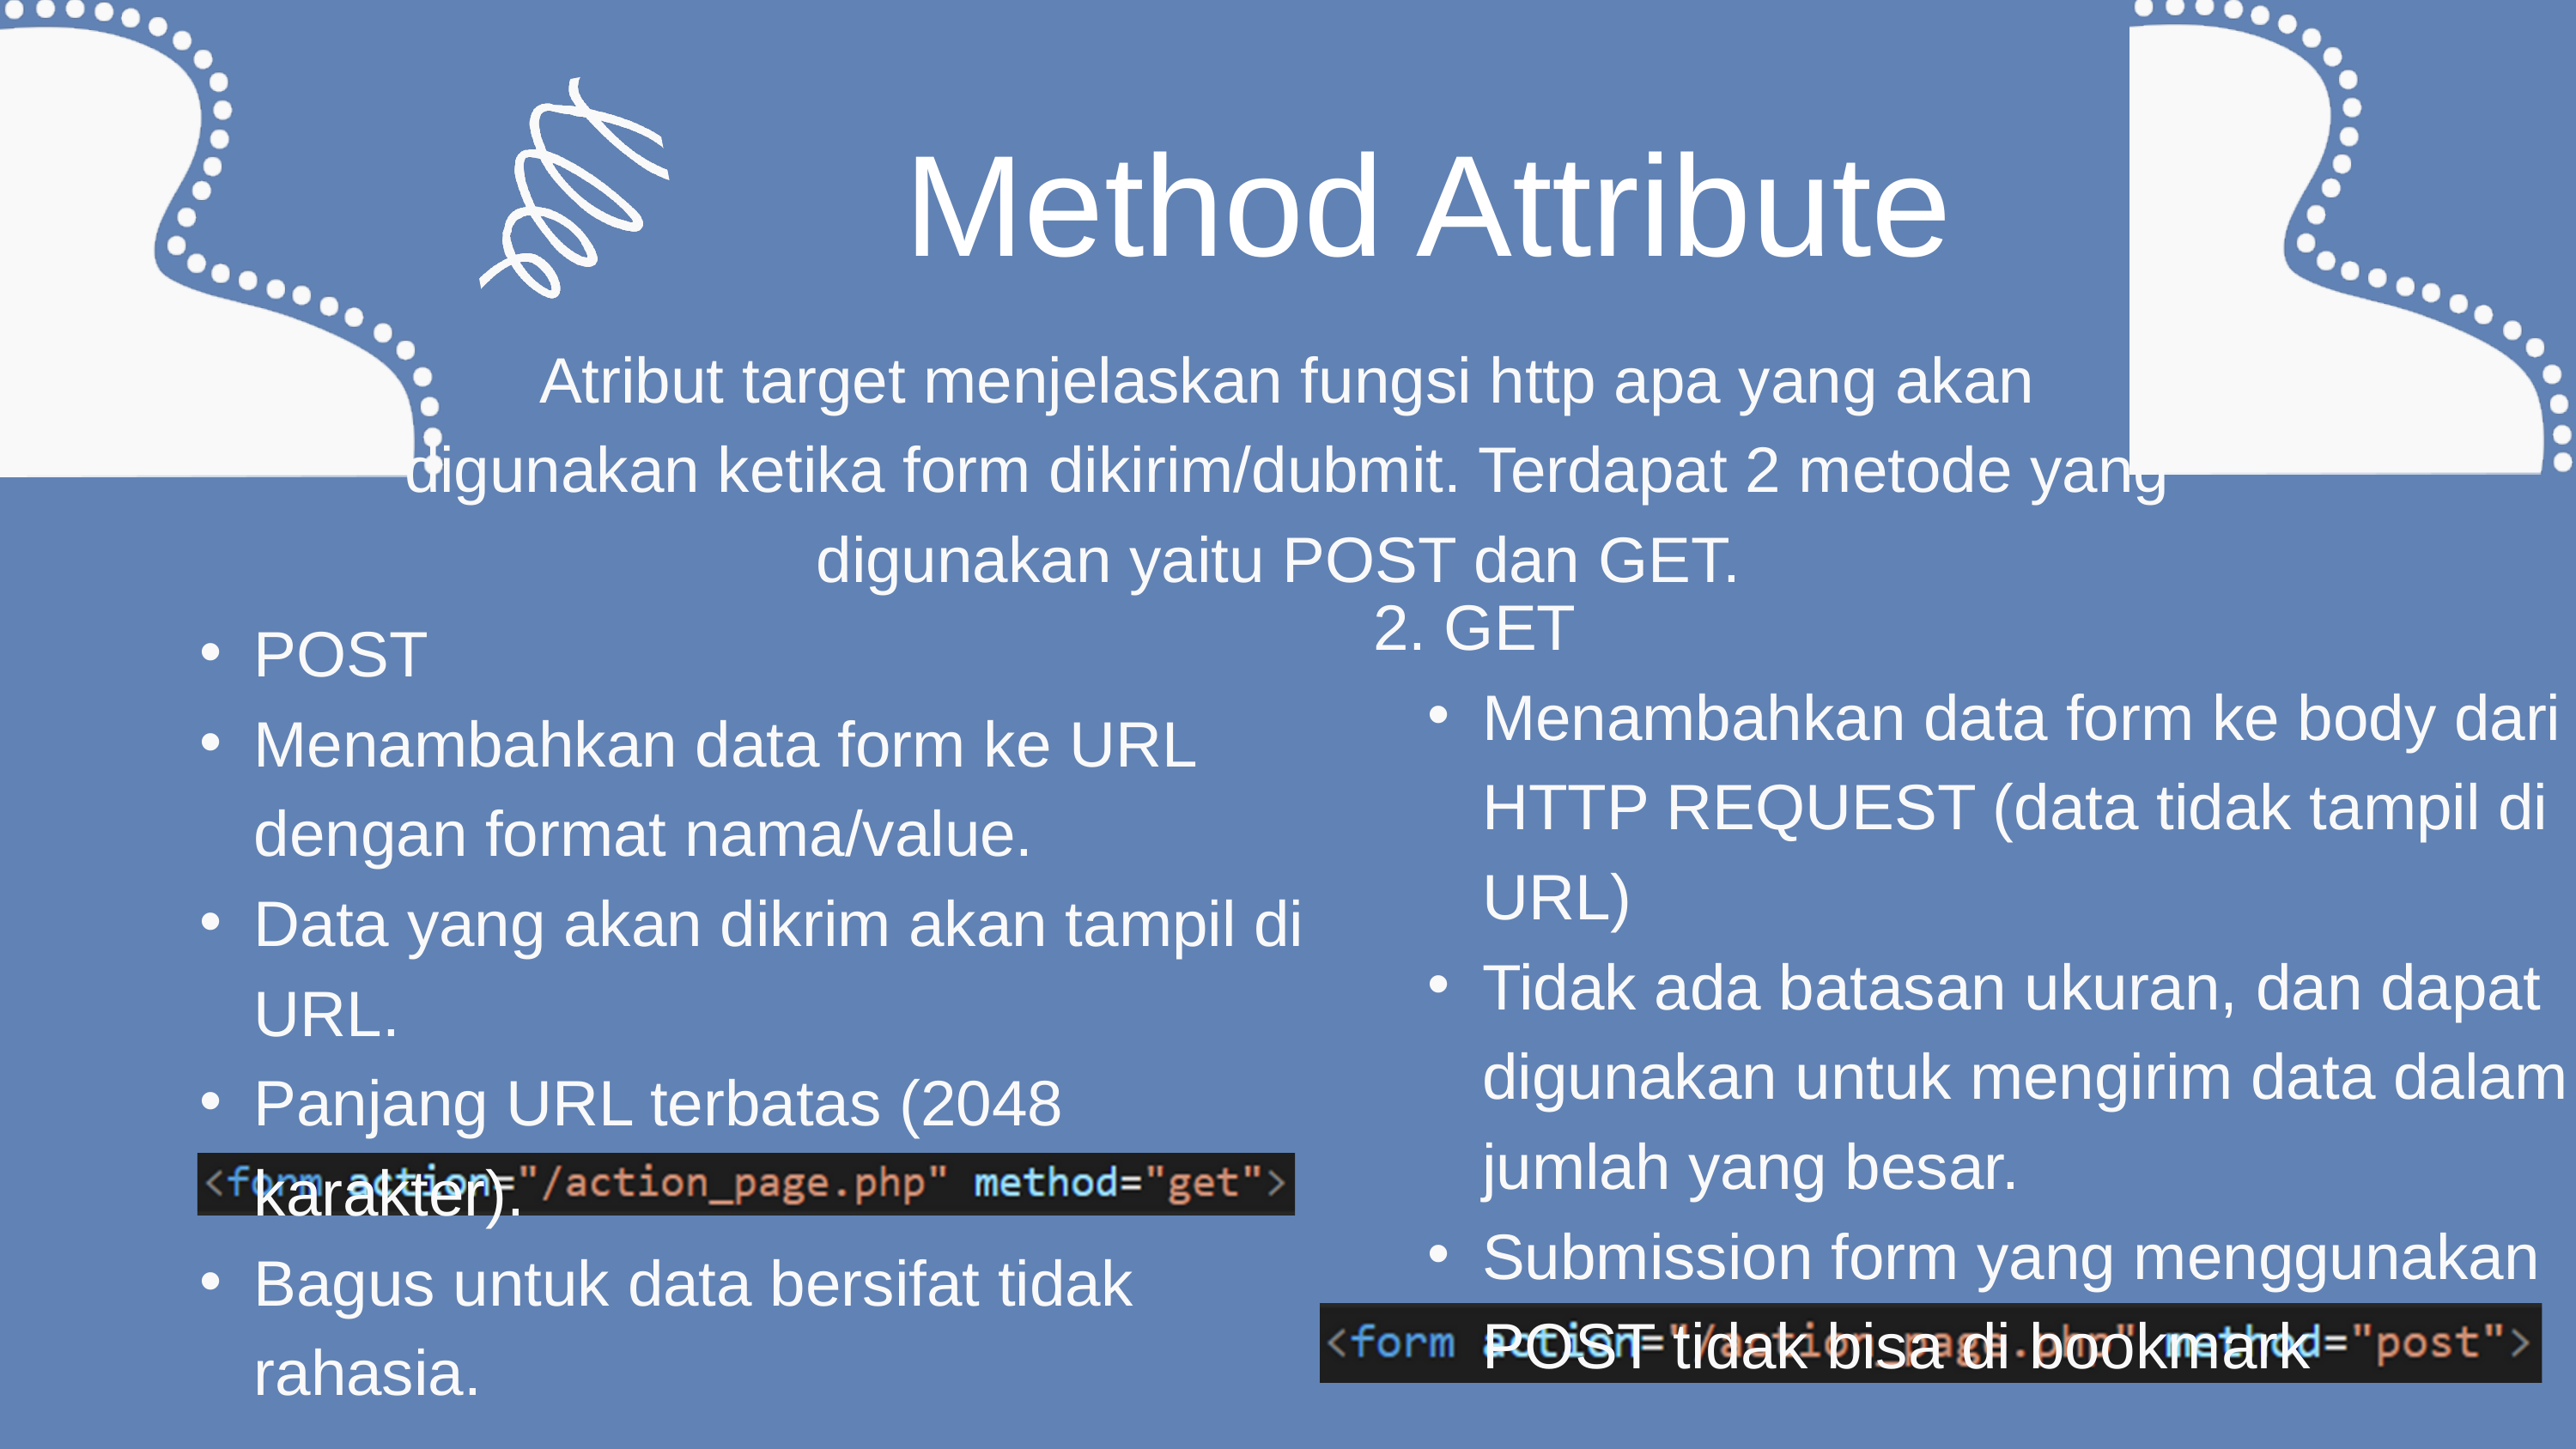

Method Attribute
Atribut target menjelaskan fungsi http apa yang akan digunakan ketika form dikirim/dubmit. Terdapat 2 metode yang digunakan yaitu POST dan GET.
2. GET
Menambahkan data form ke body dari HTTP REQUEST (data tidak tampil di URL)
Tidak ada batasan ukuran, dan dapat digunakan untuk mengirim data dalam jumlah yang besar.
Submission form yang menggunakan POST tidak bisa di bookmark
POST
Menambahkan data form ke URL dengan format nama/value.
Data yang akan dikrim akan tampil di URL.
Panjang URL terbatas (2048 karakter).
Bagus untuk data bersifat tidak rahasia.